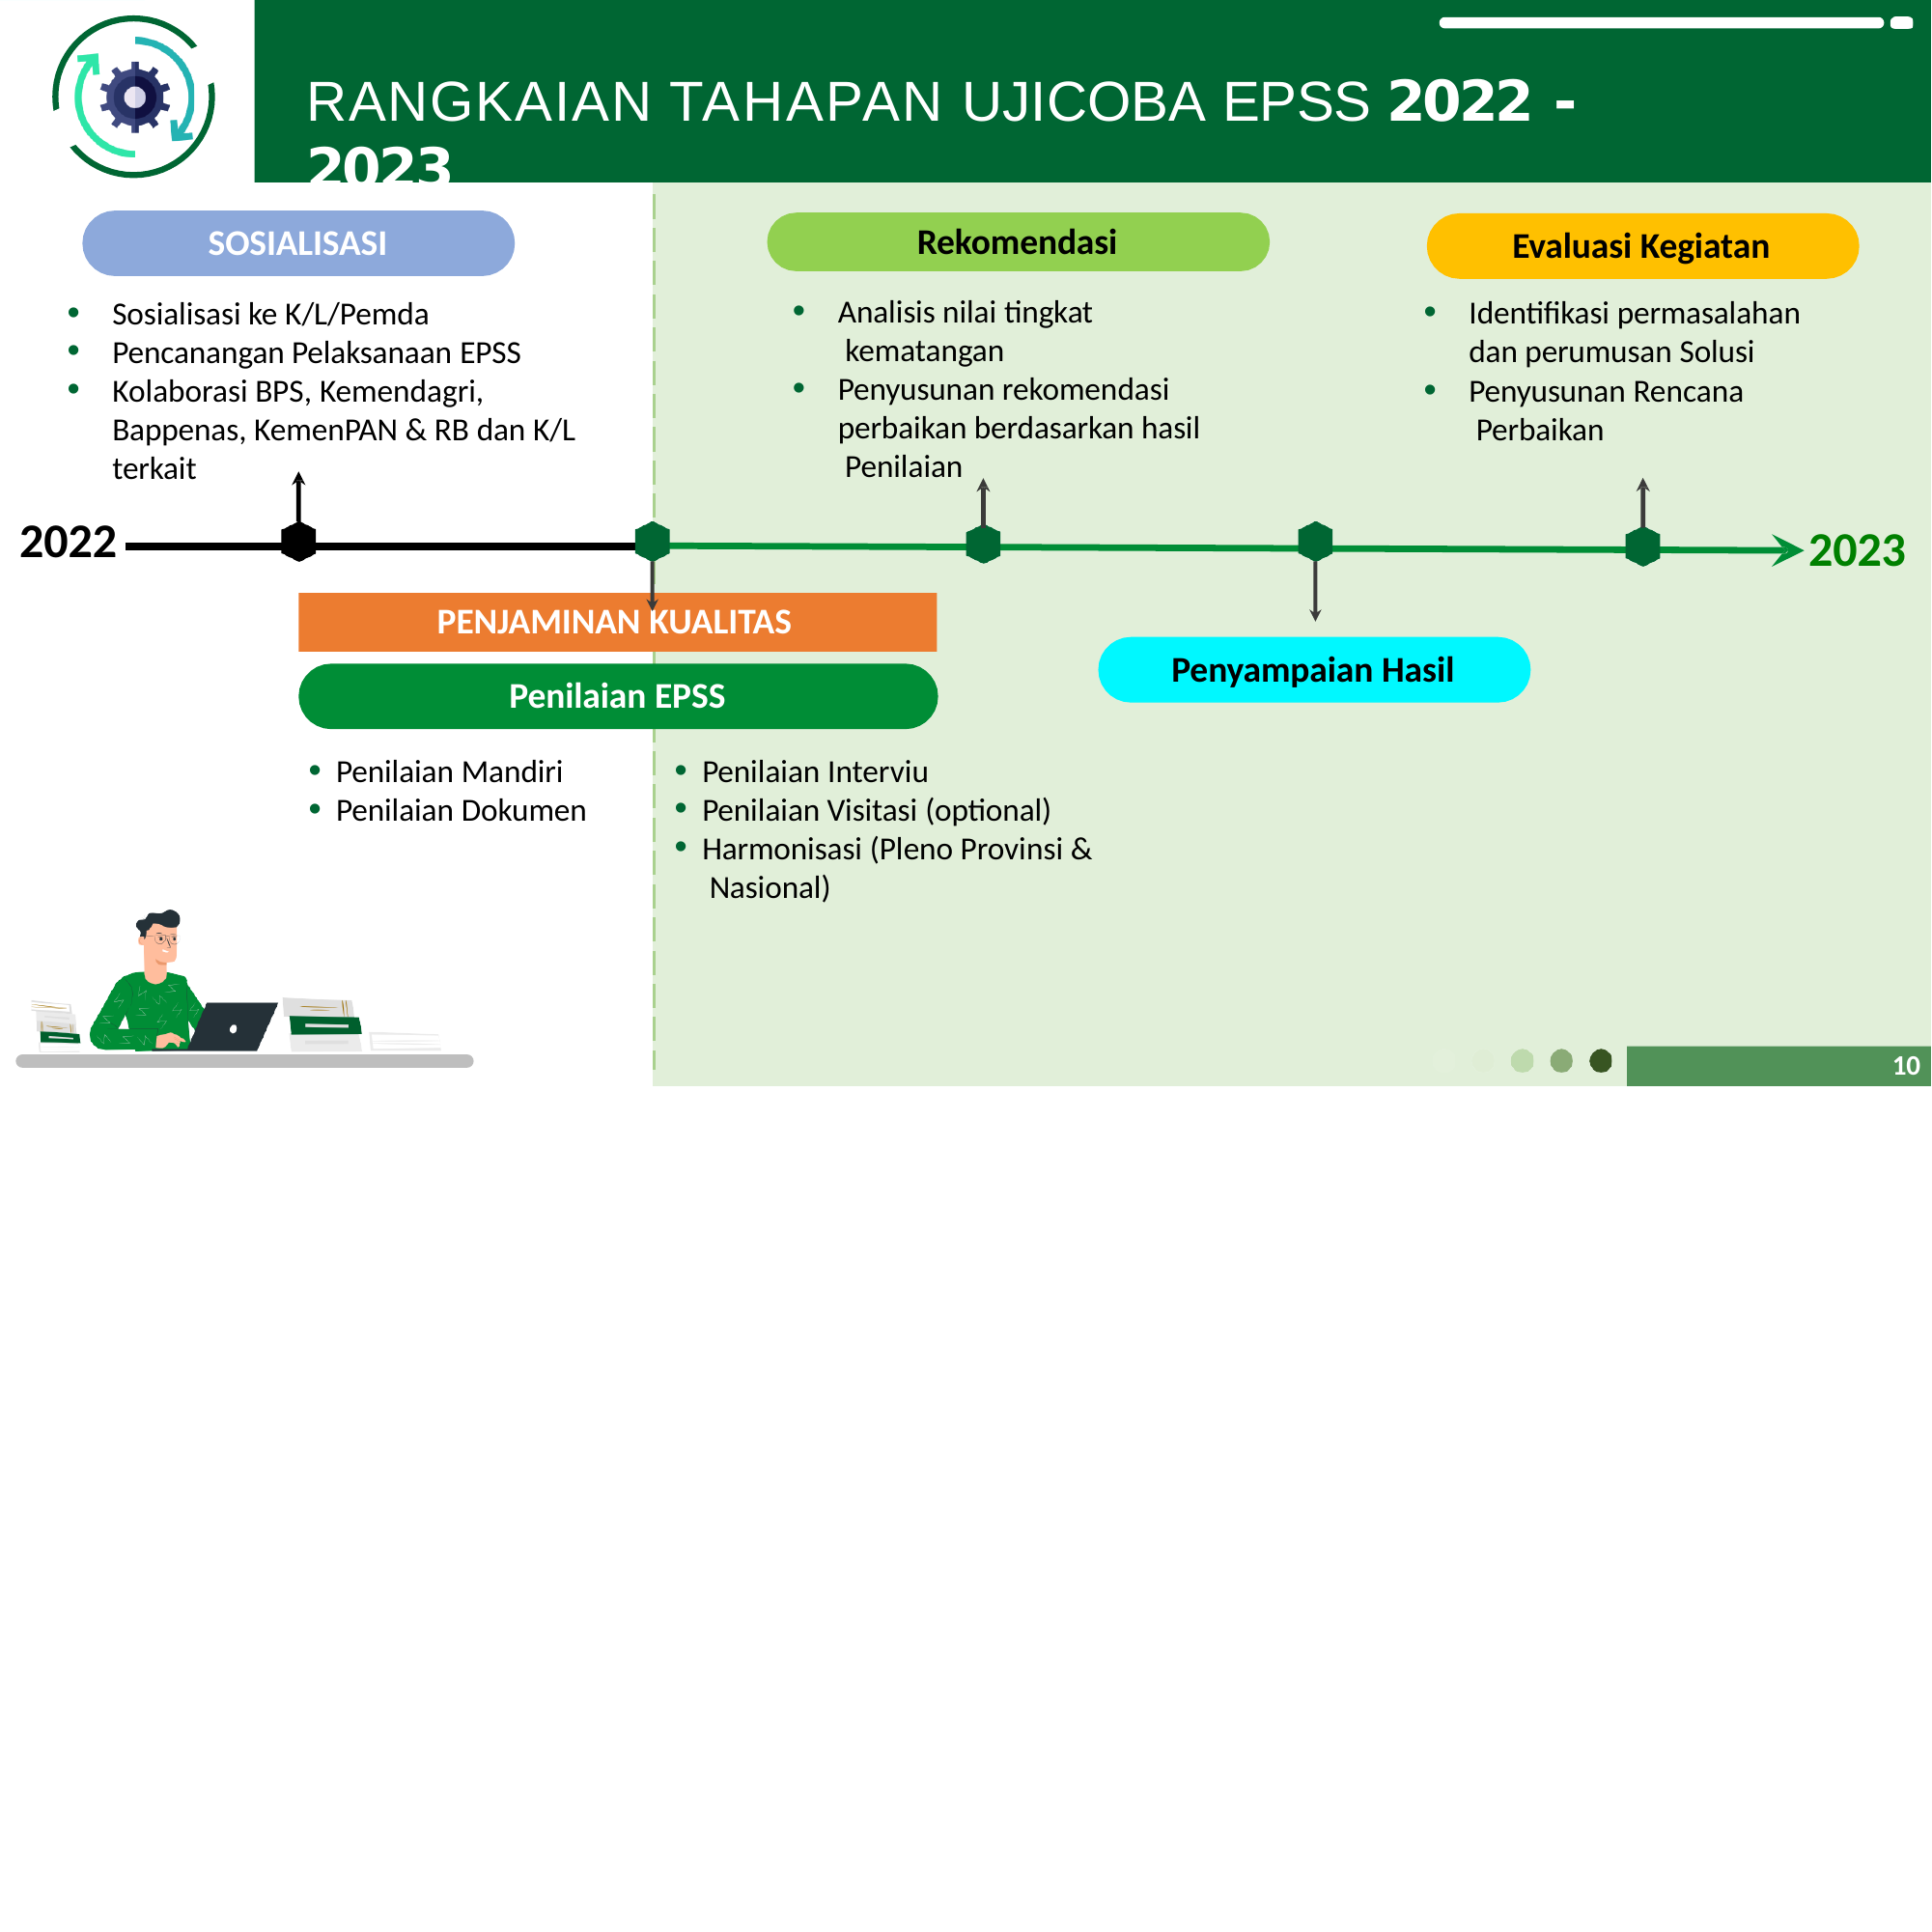

# RANGKAIAN TAHAPAN UJICOBA EPSS 2022 - 2023

Rekomendasi
SOSIALISASI
Evaluasi Kegiatan
Analisis nilai tingkat  kematangan
Penyusunan rekomendasi  perbaikan berdasarkan hasil  Penilaian
Identifikasi permasalahan
dan perumusan Solusi
Penyusunan Rencana  Perbaikan
Sosialisasi ke K/L/Pemda
Pencanangan Pelaksanaan EPSS
Kolaborasi BPS, Kemendagri,
Bappenas, KemenPAN & RB dan K/L
terkait

2022
2023
PENJAMINAN KUALITAS
Penyampaian Hasil

Penilaian EPSS
Penilaian Interviu
Penilaian Visitasi (optional)
Harmonisasi (Pleno Provinsi &  Nasional)
Penilaian Mandiri
Penilaian Dokumen
10